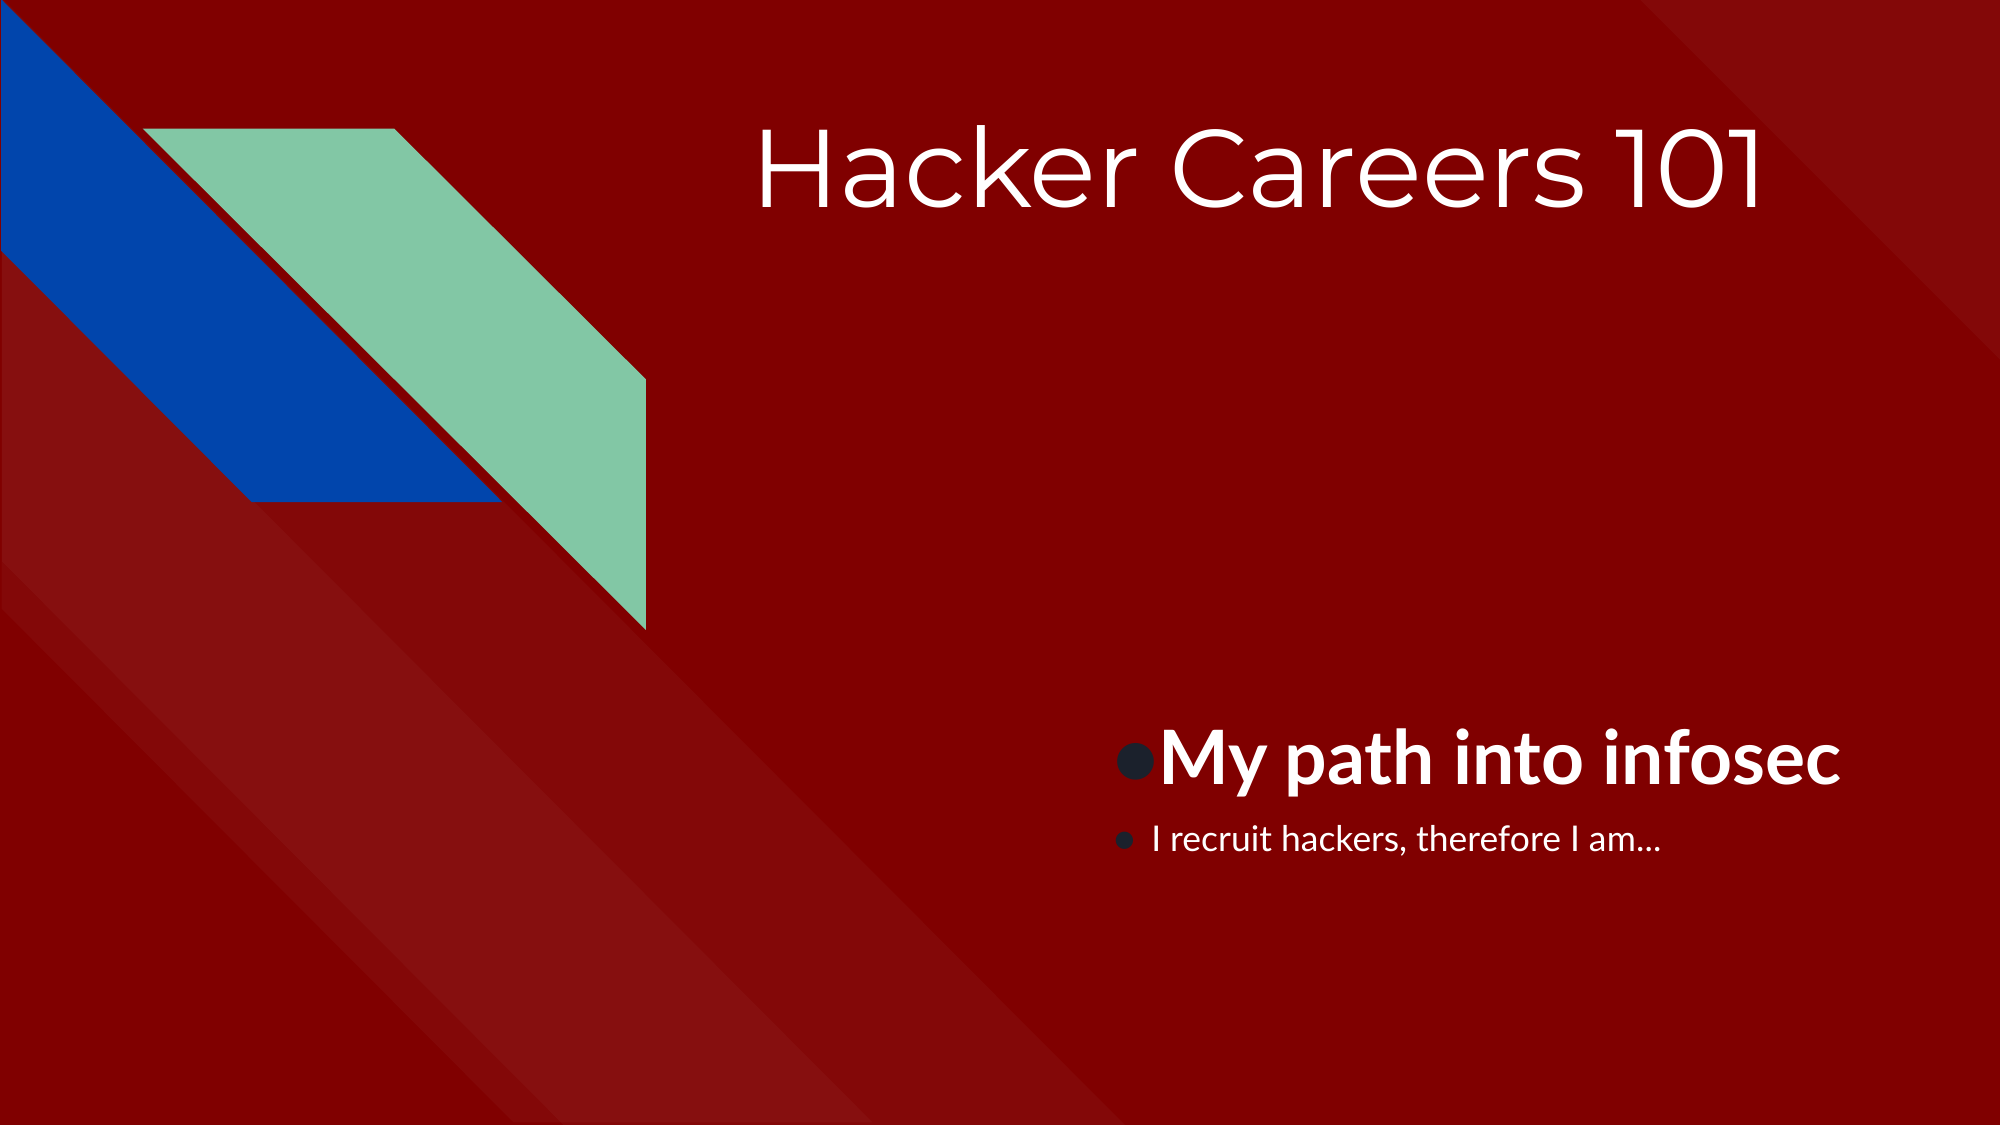

# Hacker Careers 101
My path into infosec
I recruit hackers, therefore I am...